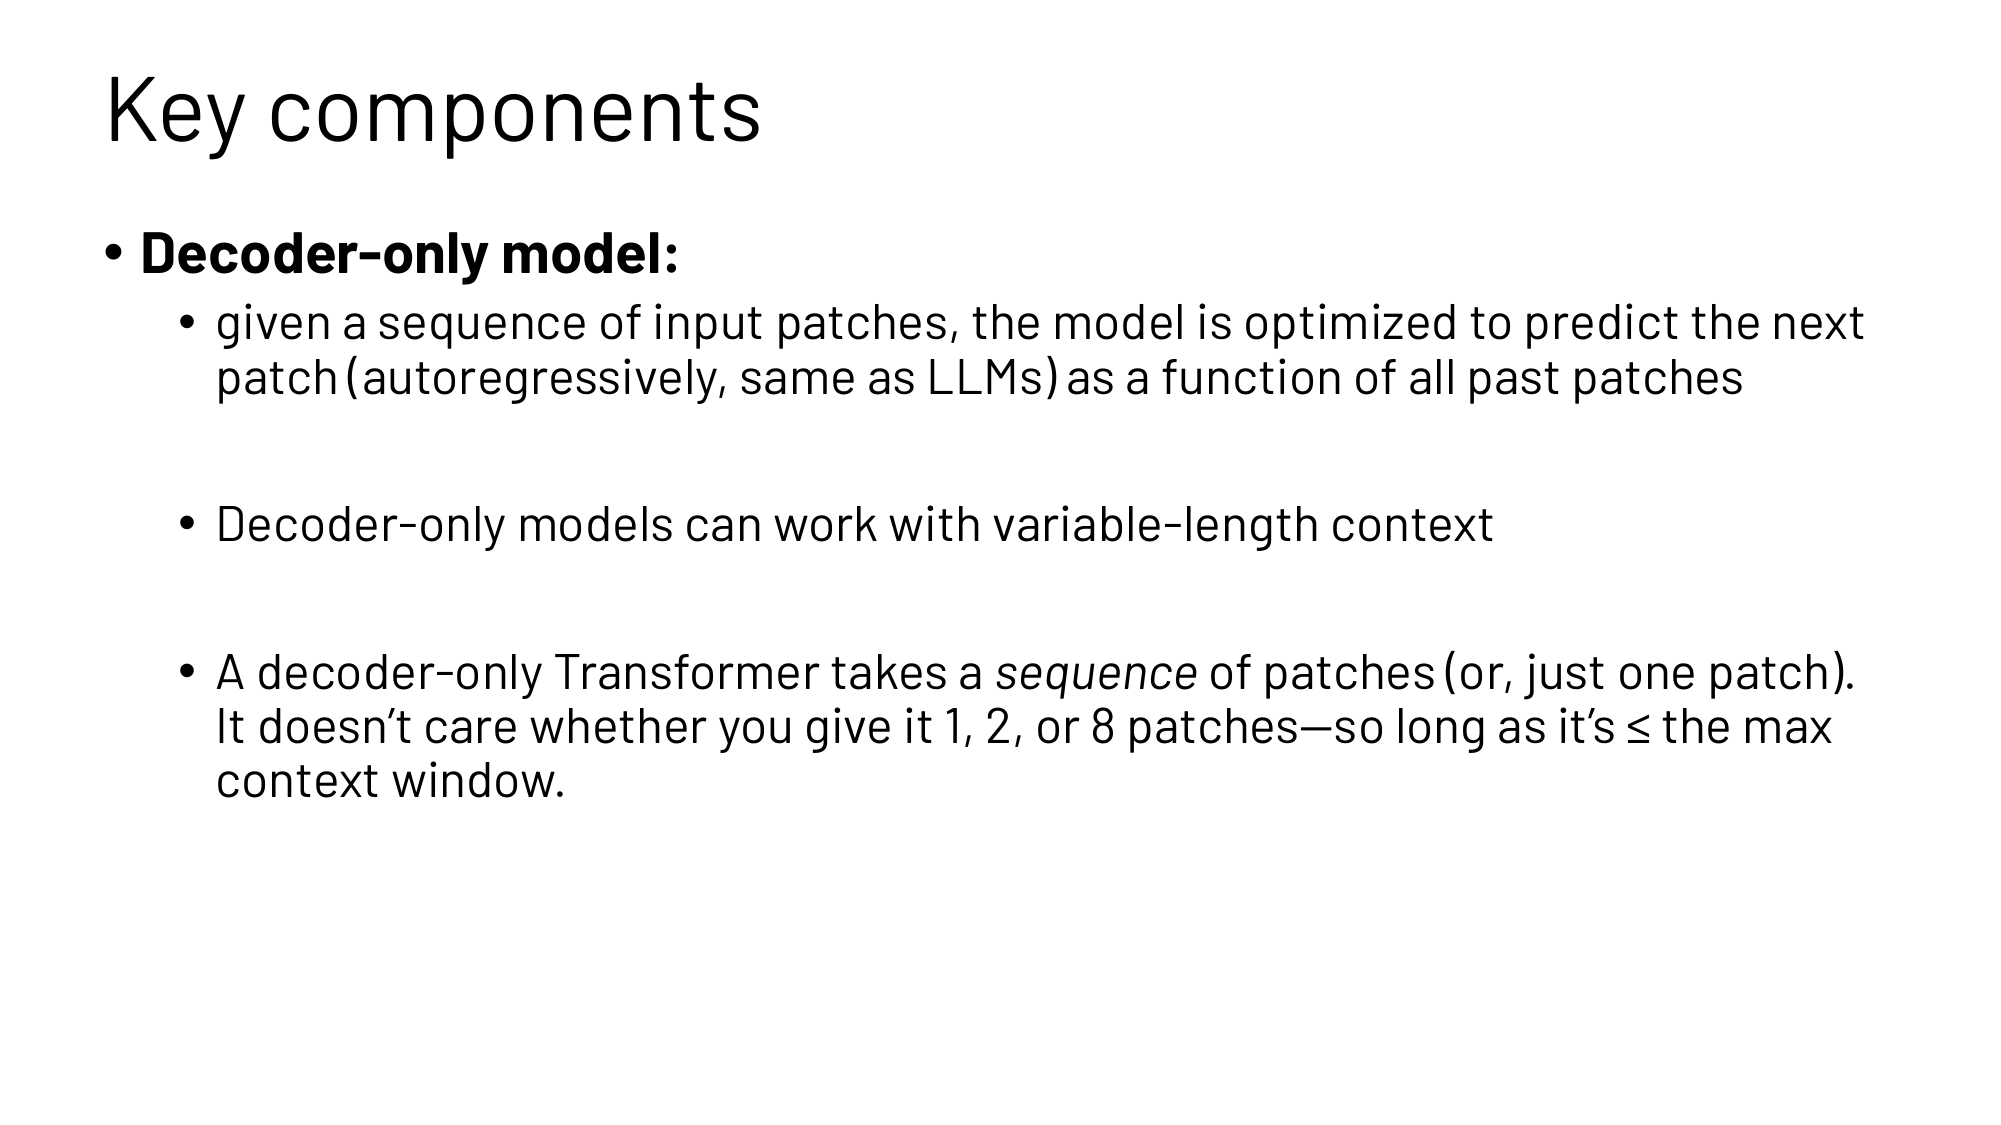

# Key components
Decoder-only model:
﻿given a sequence of input patches, the model is optimized to predict the next patch (autoregressively, same as LLMs) as a function of all past patches

Decoder-only models can work with variable-length context

A decoder-only Transformer takes a sequence of patches (or, just one patch). It doesn’t care whether you give it 1, 2, or 8 patches—so long as it’s ≤ the max context window.